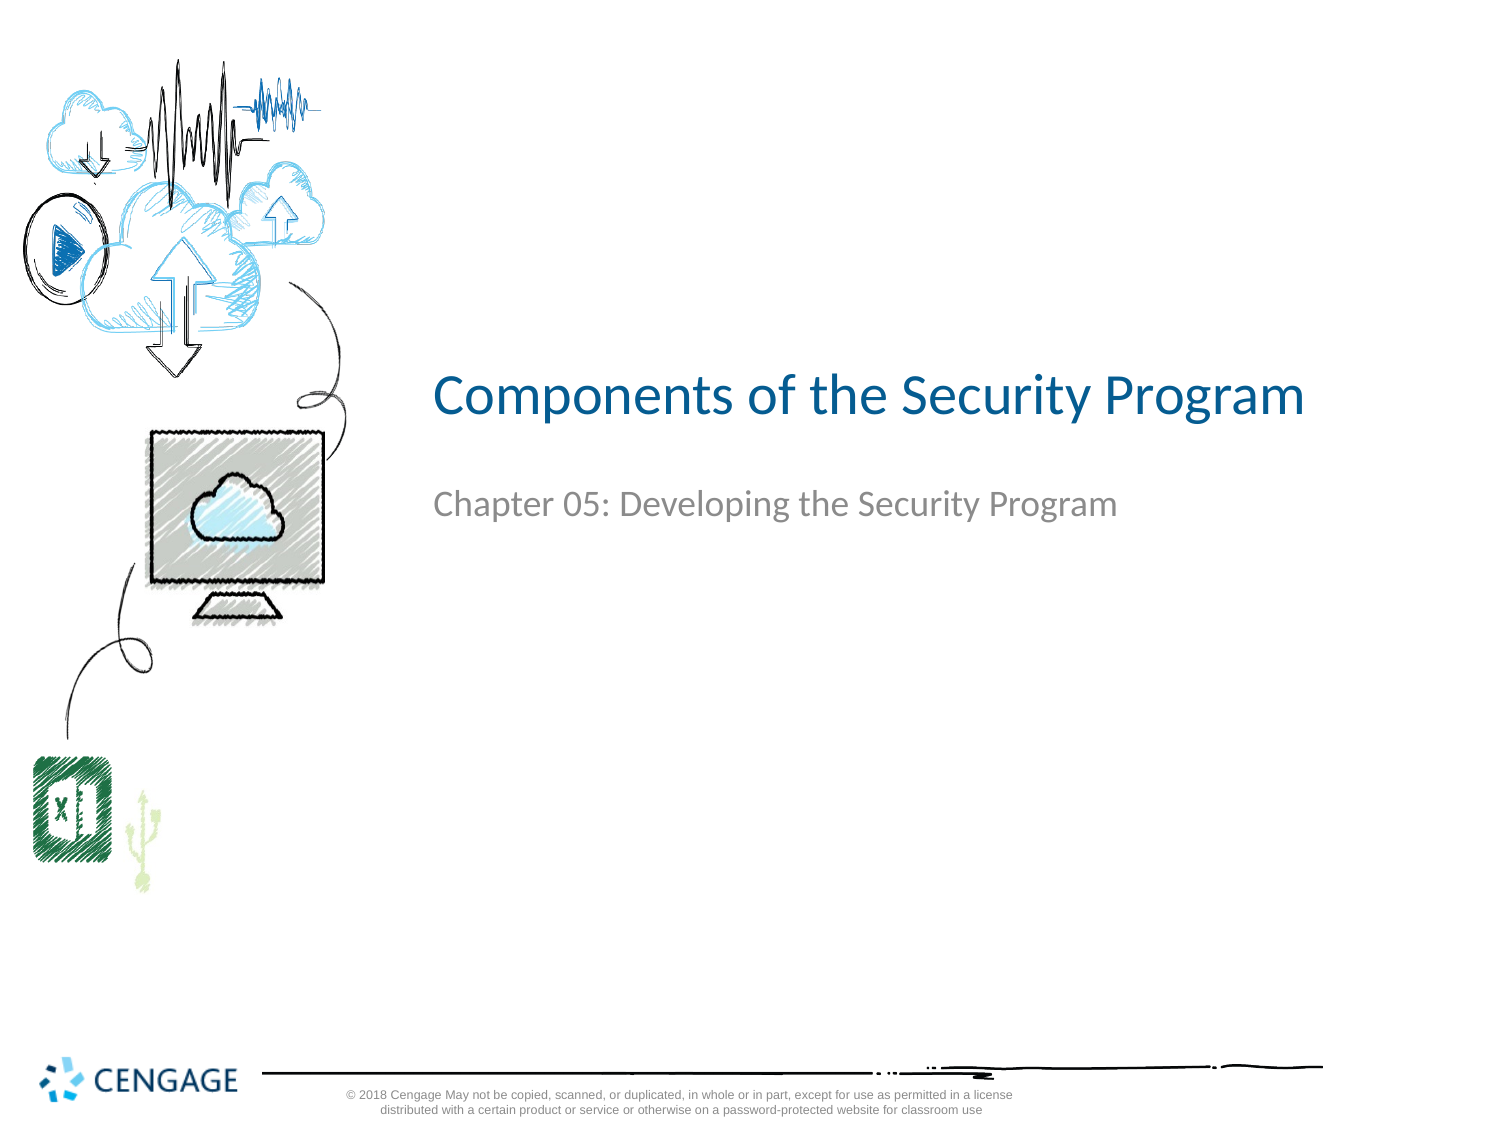

# Components of the Security Program
Chapter 05: Developing the Security Program